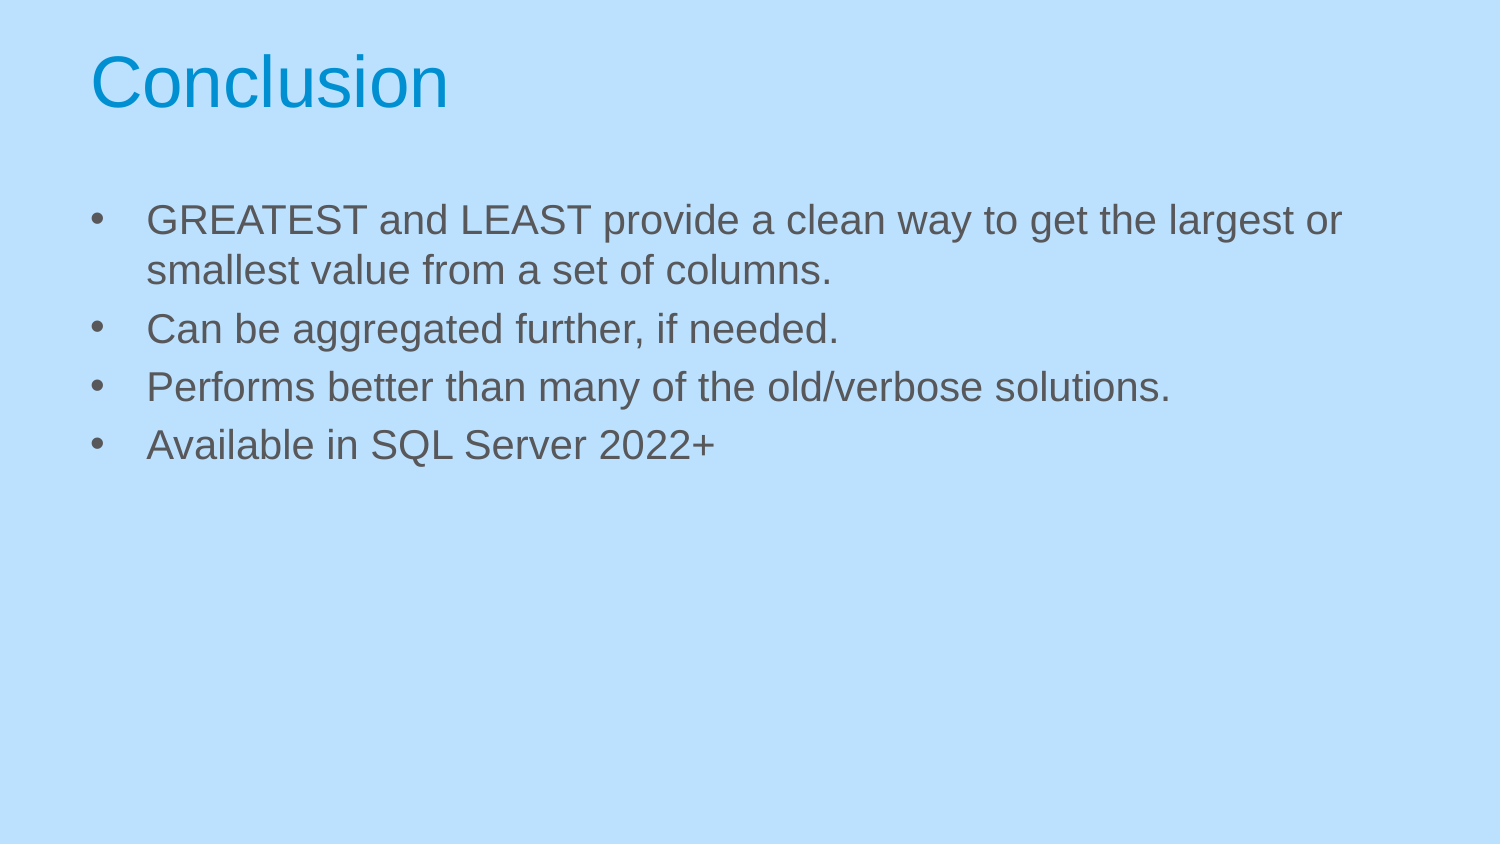

# Conclusion
GREATEST and LEAST provide a clean way to get the largest or smallest value from a set of columns.
Can be aggregated further, if needed.
Performs better than many of the old/verbose solutions.
Available in SQL Server 2022+